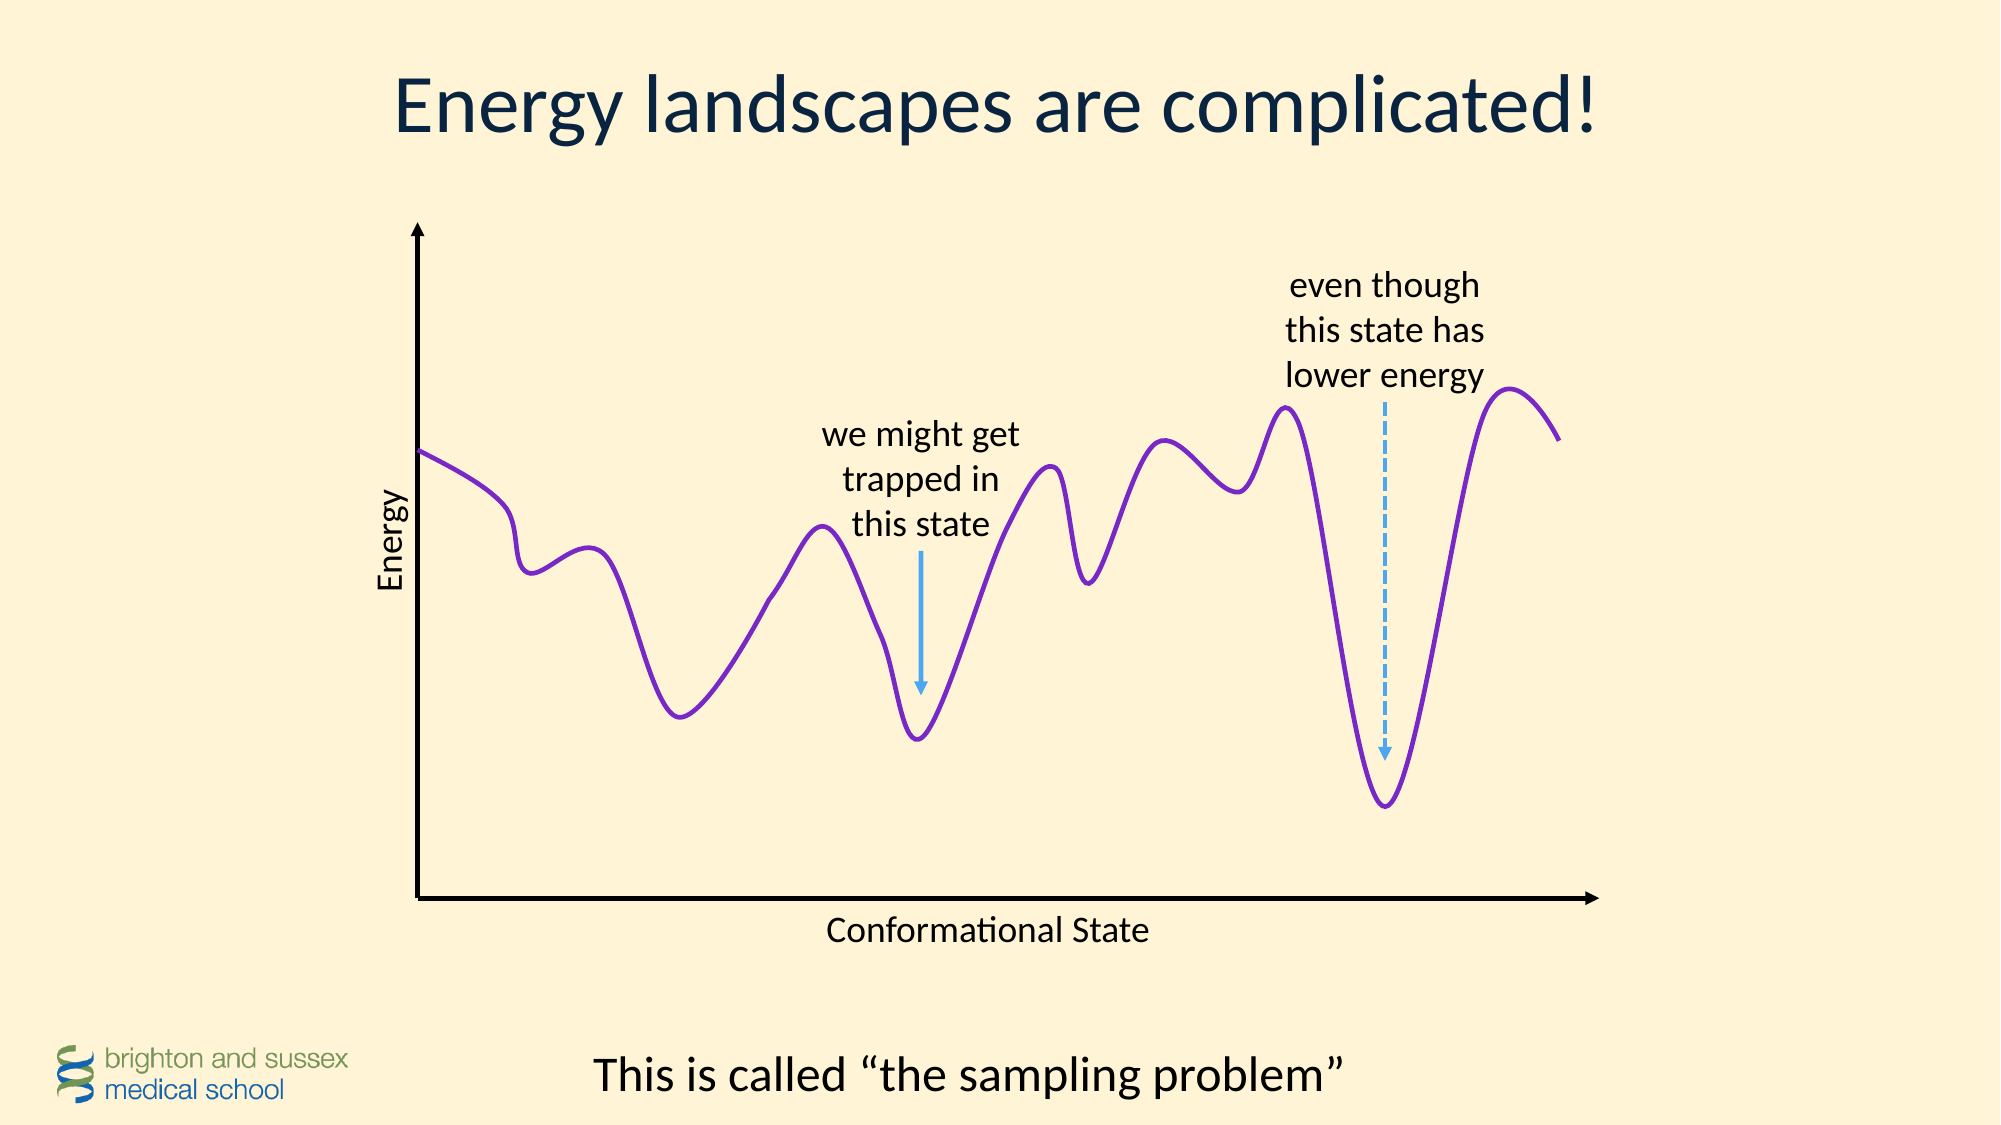

# Energy landscapes are complicated!

Energy
Conformational State
even though this state has lower energy
we might get trapped in this state
This is called “the sampling problem”